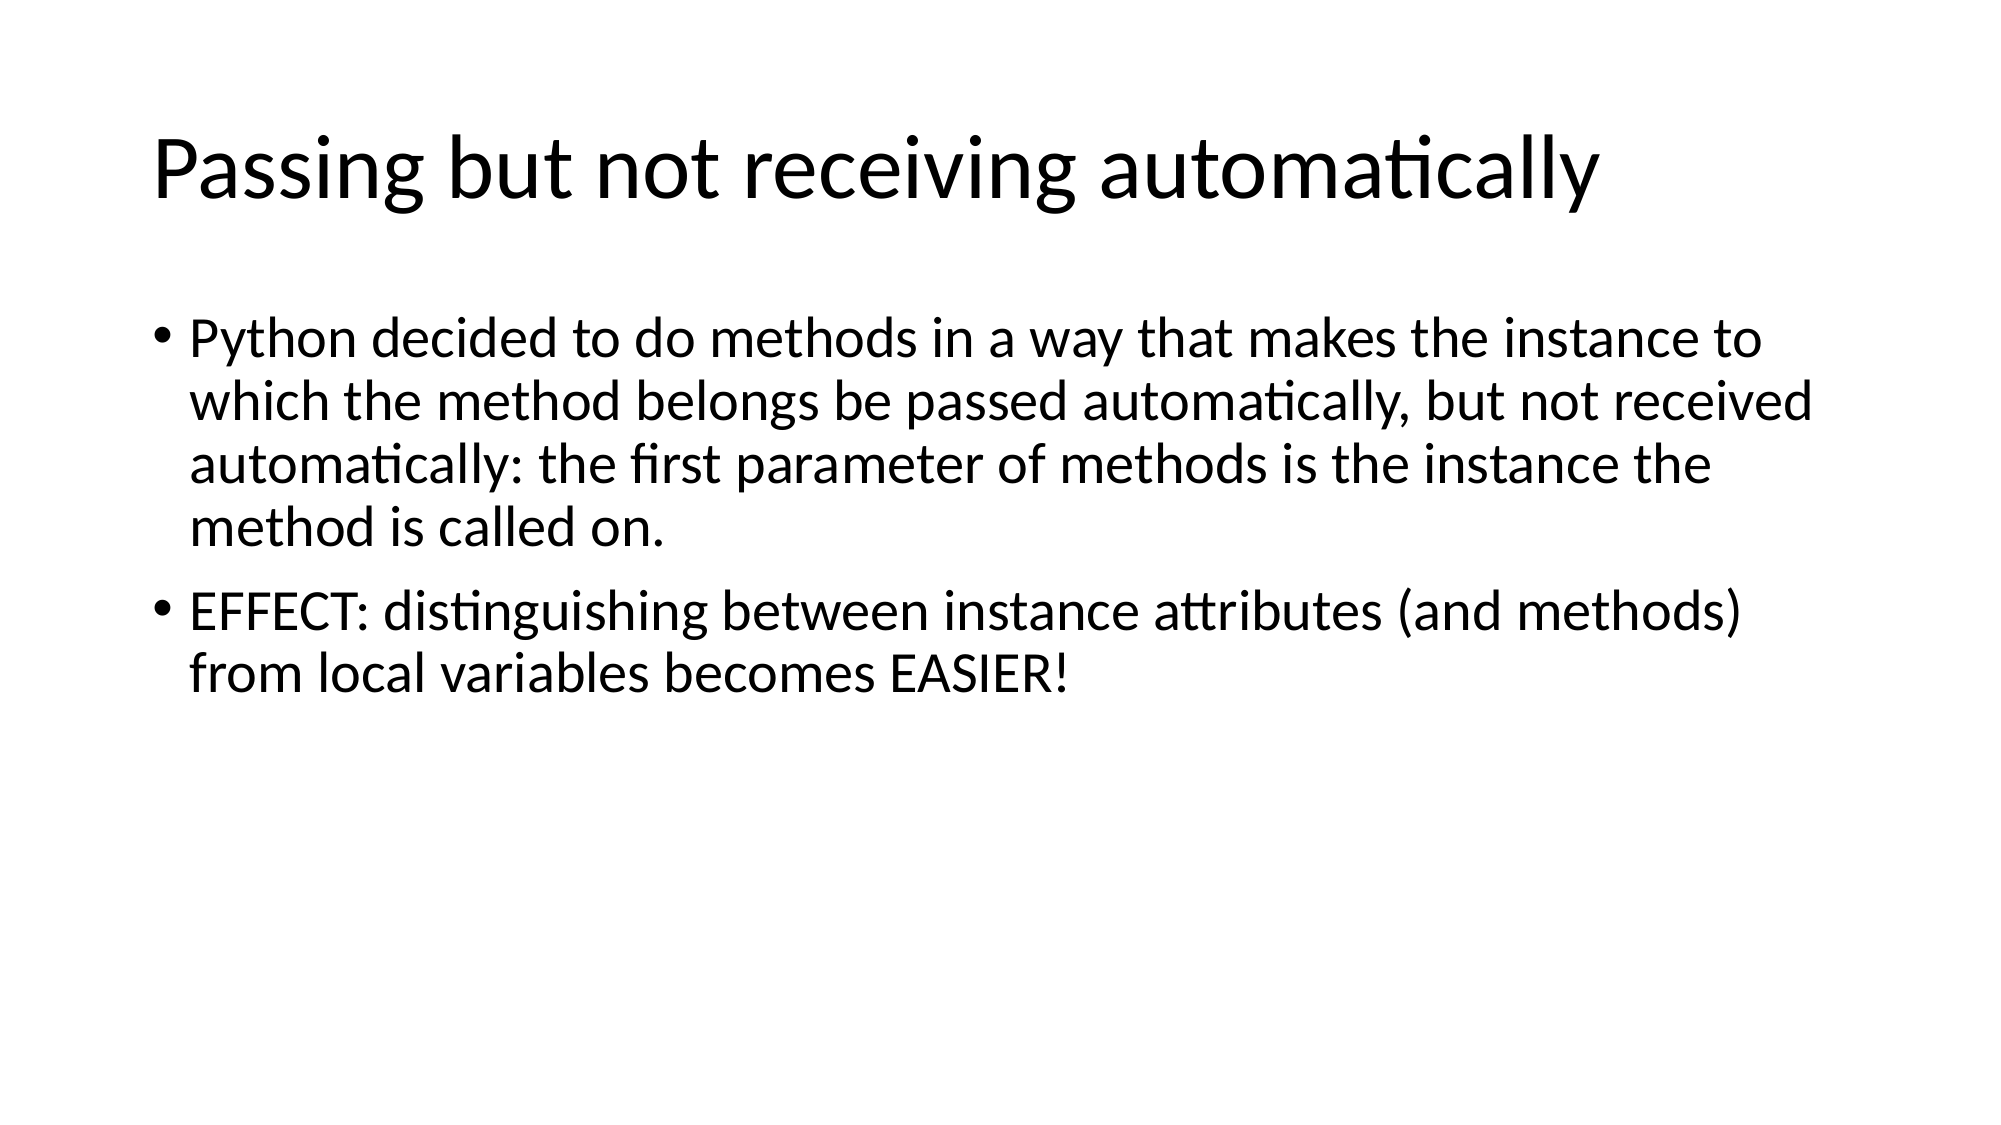

# Passing but not receiving automatically
Python decided to do methods in a way that makes the instance to which the method belongs be passed automatically, but not received automatically: the first parameter of methods is the instance the method is called on.
EFFECT: distinguishing between instance attributes (and methods) from local variables becomes EASIER!